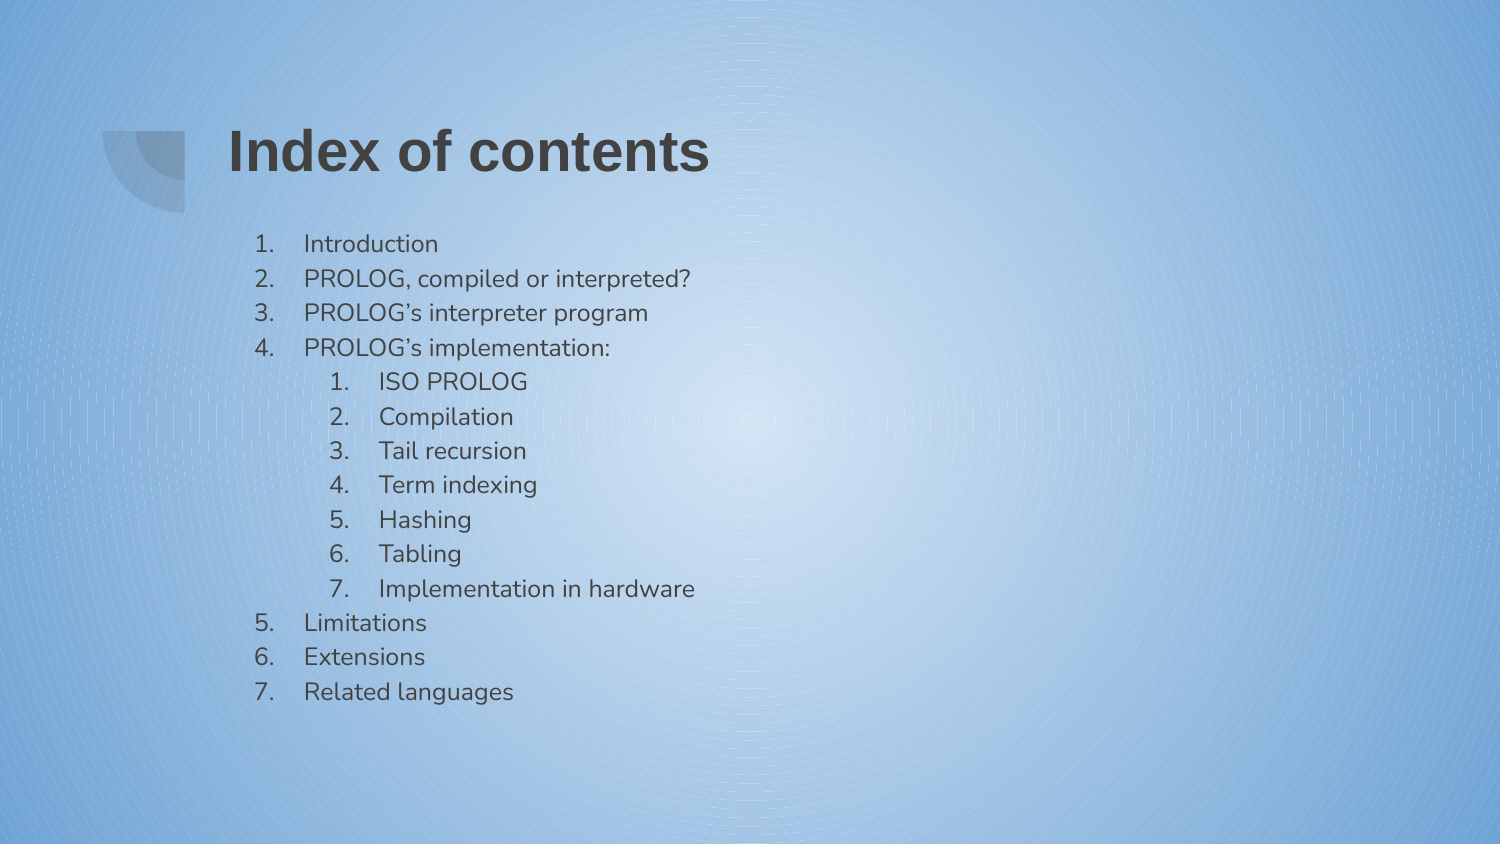

# Index of contents
Introduction
PROLOG, compiled or interpreted?
PROLOG’s interpreter program
PROLOG’s implementation:
ISO PROLOG
Compilation
Tail recursion
Term indexing
Hashing
Tabling
Implementation in hardware
Limitations
Extensions
Related languages